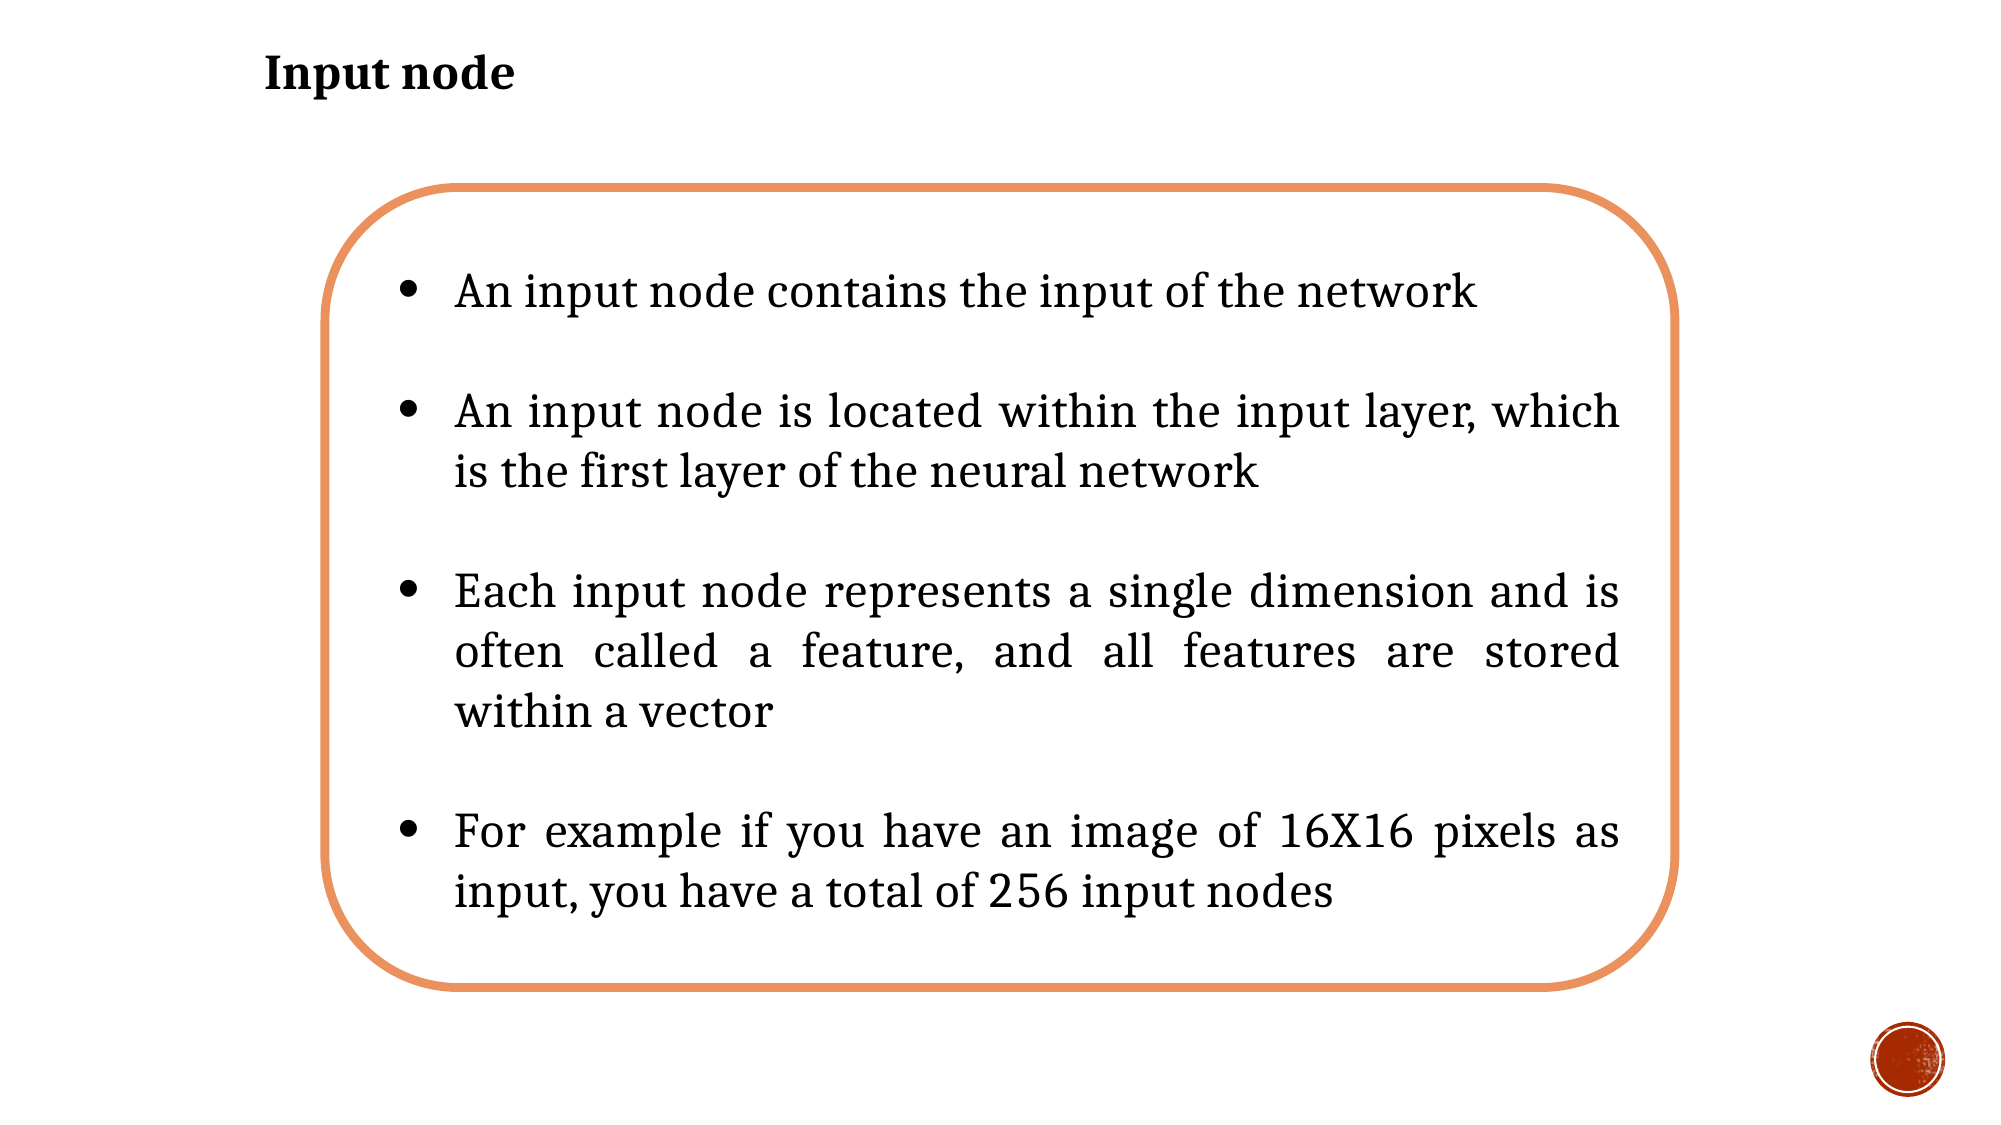

Input node
An input node contains the input of the network

An input node is located within the input layer, which is the first layer of the neural network

Each input node represents a single dimension and is often called a feature, and all features are stored within a vector

For example if you have an image of 16X16 pixels as input, you have a total of 256 input nodes